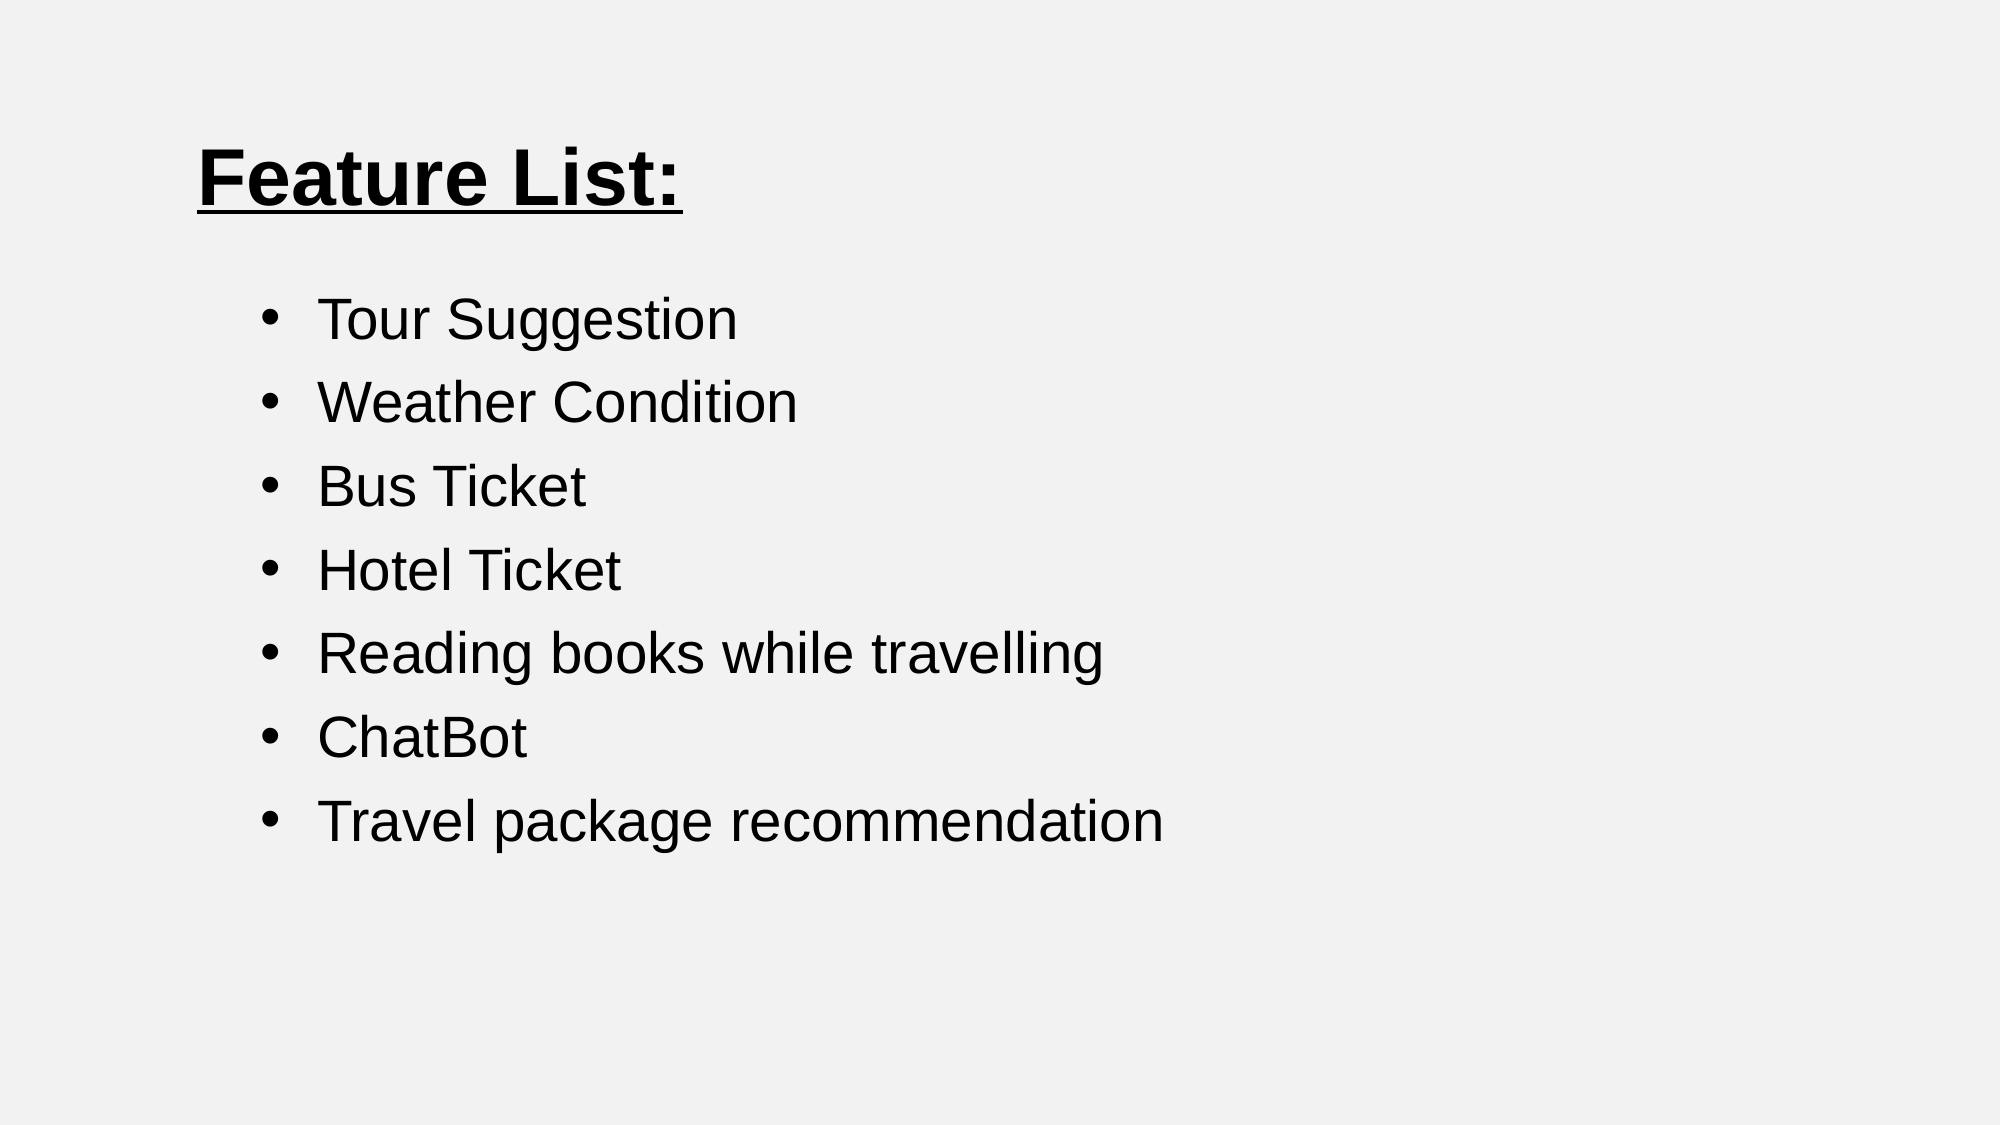

Feature List:
Tour Suggestion
Weather Condition
Bus Ticket
Hotel Ticket
Reading books while travelling
ChatBot
Travel package recommendation